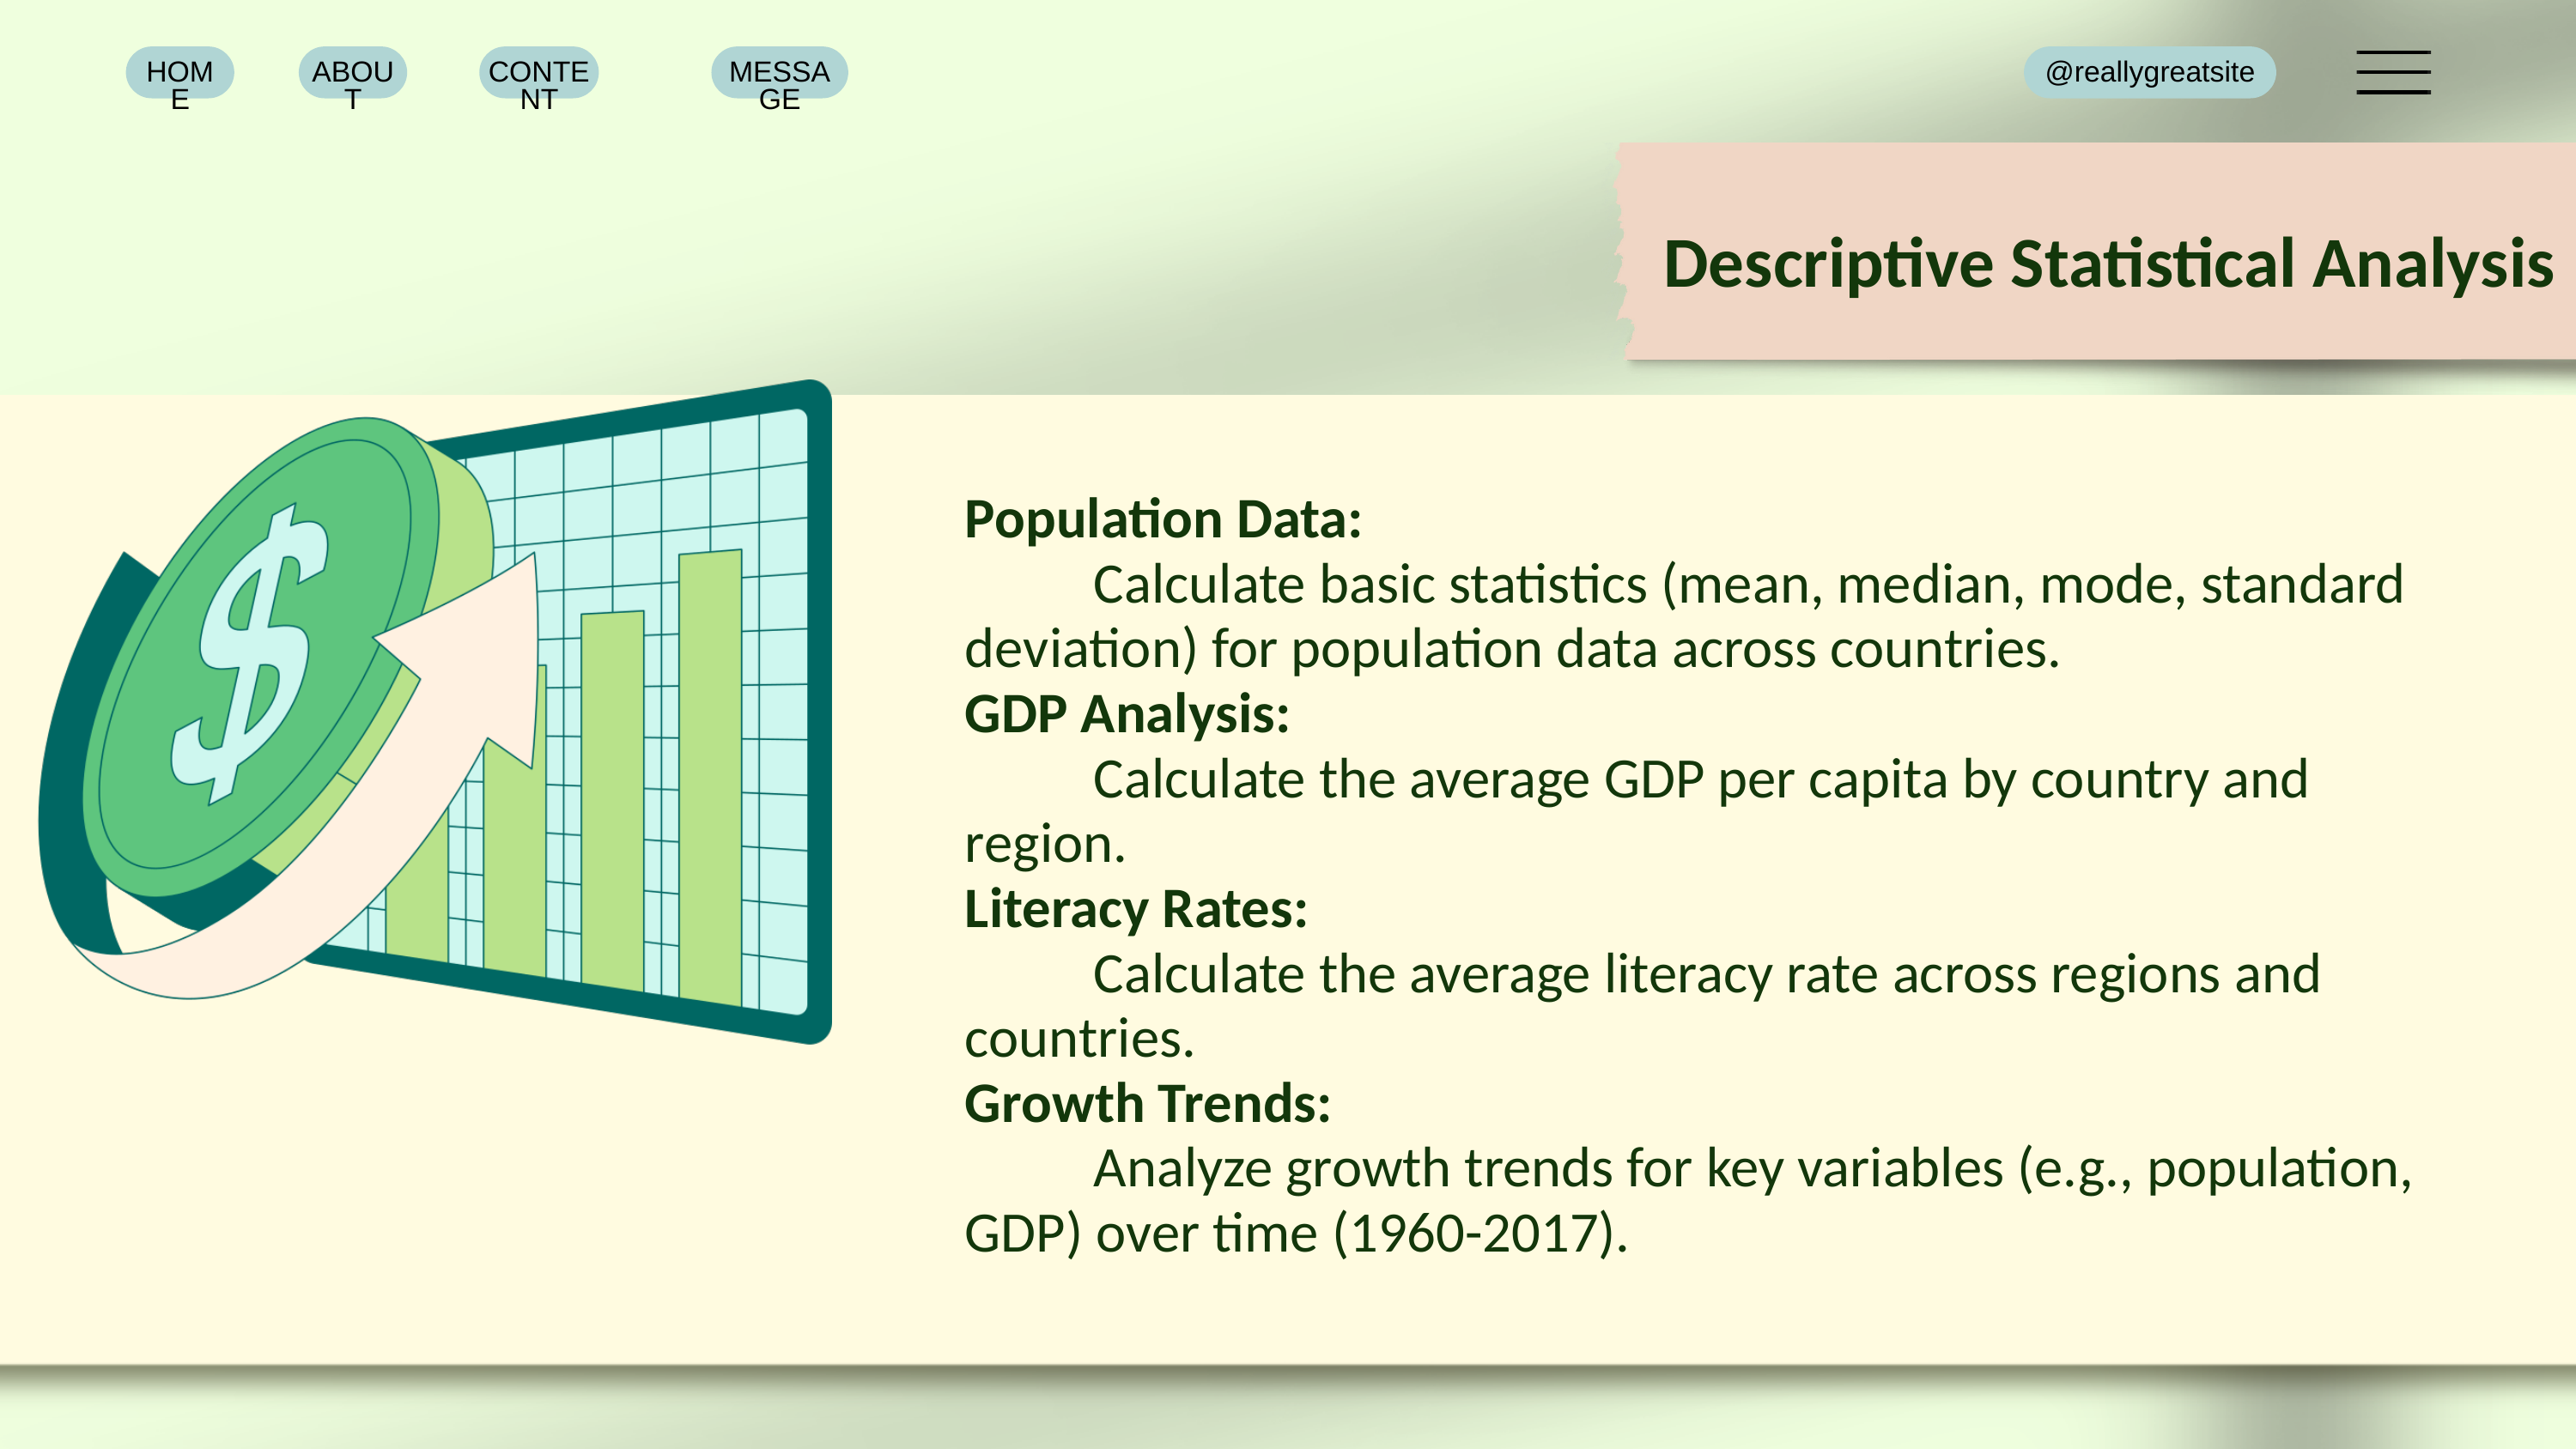

HOME
ABOUT
CONTENT
MESSAGE
@reallygreatsite

Descriptive Statistical Analysis

Population Data:
	Calculate basic statistics (mean, median, mode, standard deviation) for population data across countries.
GDP Analysis:
	Calculate the average GDP per capita by country and region.
Literacy Rates:
	Calculate the average literacy rate across regions and countries.
Growth Trends:
	Analyze growth trends for key variables (e.g., population, GDP) over time (1960-2017).